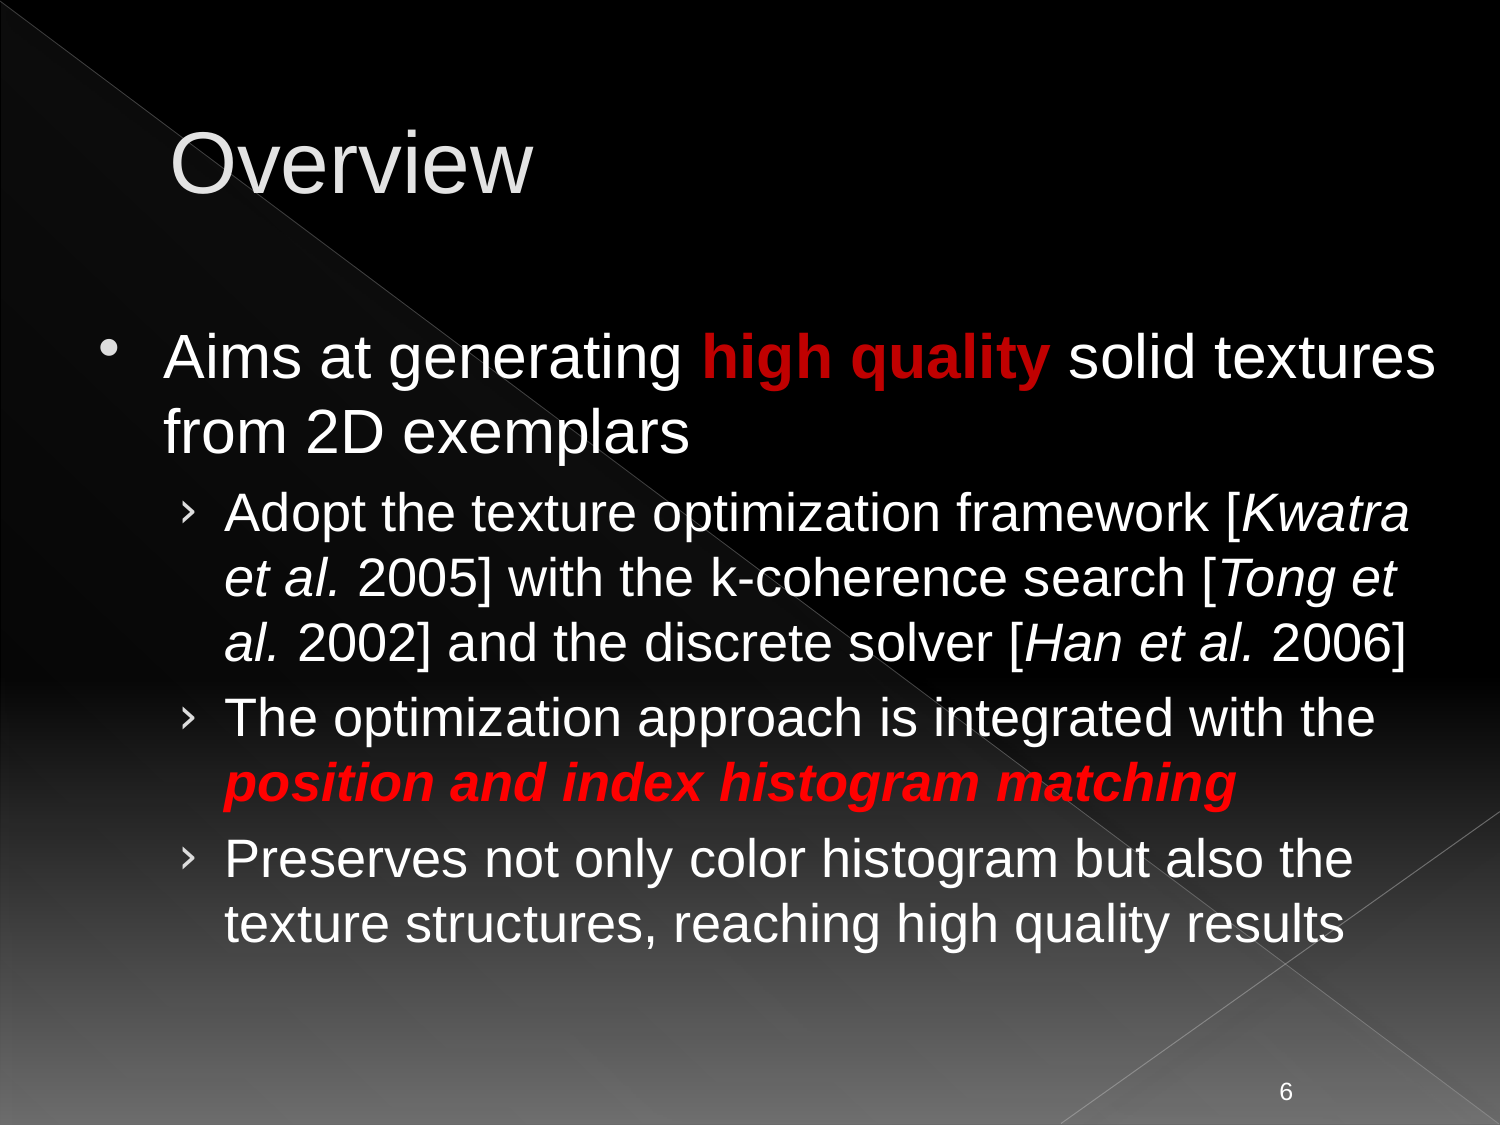

# Overview
Aims at generating high quality solid textures from 2D exemplars
Adopt the texture optimization framework [Kwatra et al. 2005] with the k-coherence search [Tong et al. 2002] and the discrete solver [Han et al. 2006]
The optimization approach is integrated with the position and index histogram matching
Preserves not only color histogram but also the texture structures, reaching high quality results
6